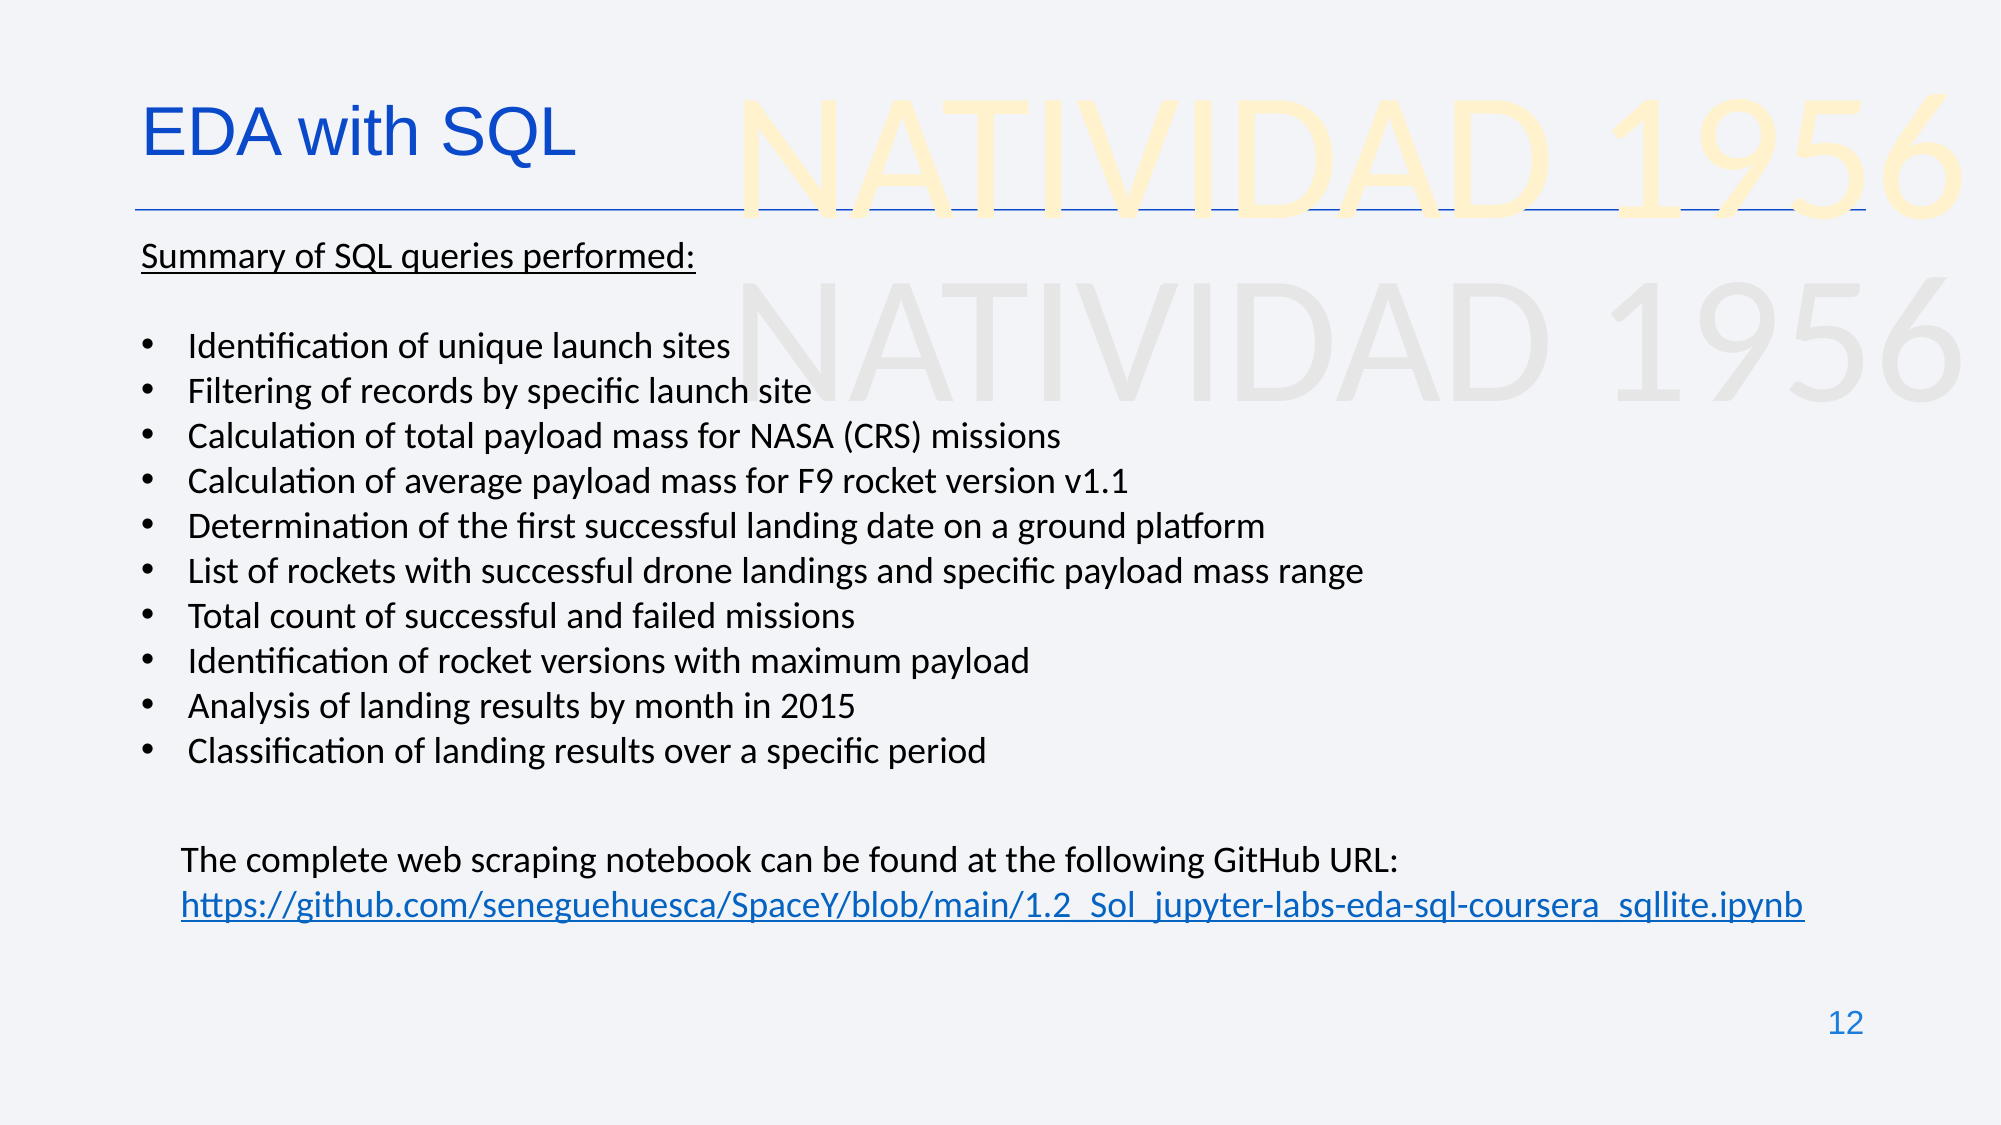

EDA with SQL
Summary of SQL queries performed:

Identification of unique launch sites
Filtering of records by specific launch site
Calculation of total payload mass for NASA (CRS) missions
Calculation of average payload mass for F9 rocket version v1.1
Determination of the first successful landing date on a ground platform
List of rockets with successful drone landings and specific payload mass range
Total count of successful and failed missions
Identification of rocket versions with maximum payload
Analysis of landing results by month in 2015
Classification of landing results over a specific period
The complete web scraping notebook can be found at the following GitHub URL:
https://github.com/seneguehuesca/SpaceY/blob/main/1.2_Sol_jupyter-labs-eda-sql-coursera_sqllite.ipynb
12